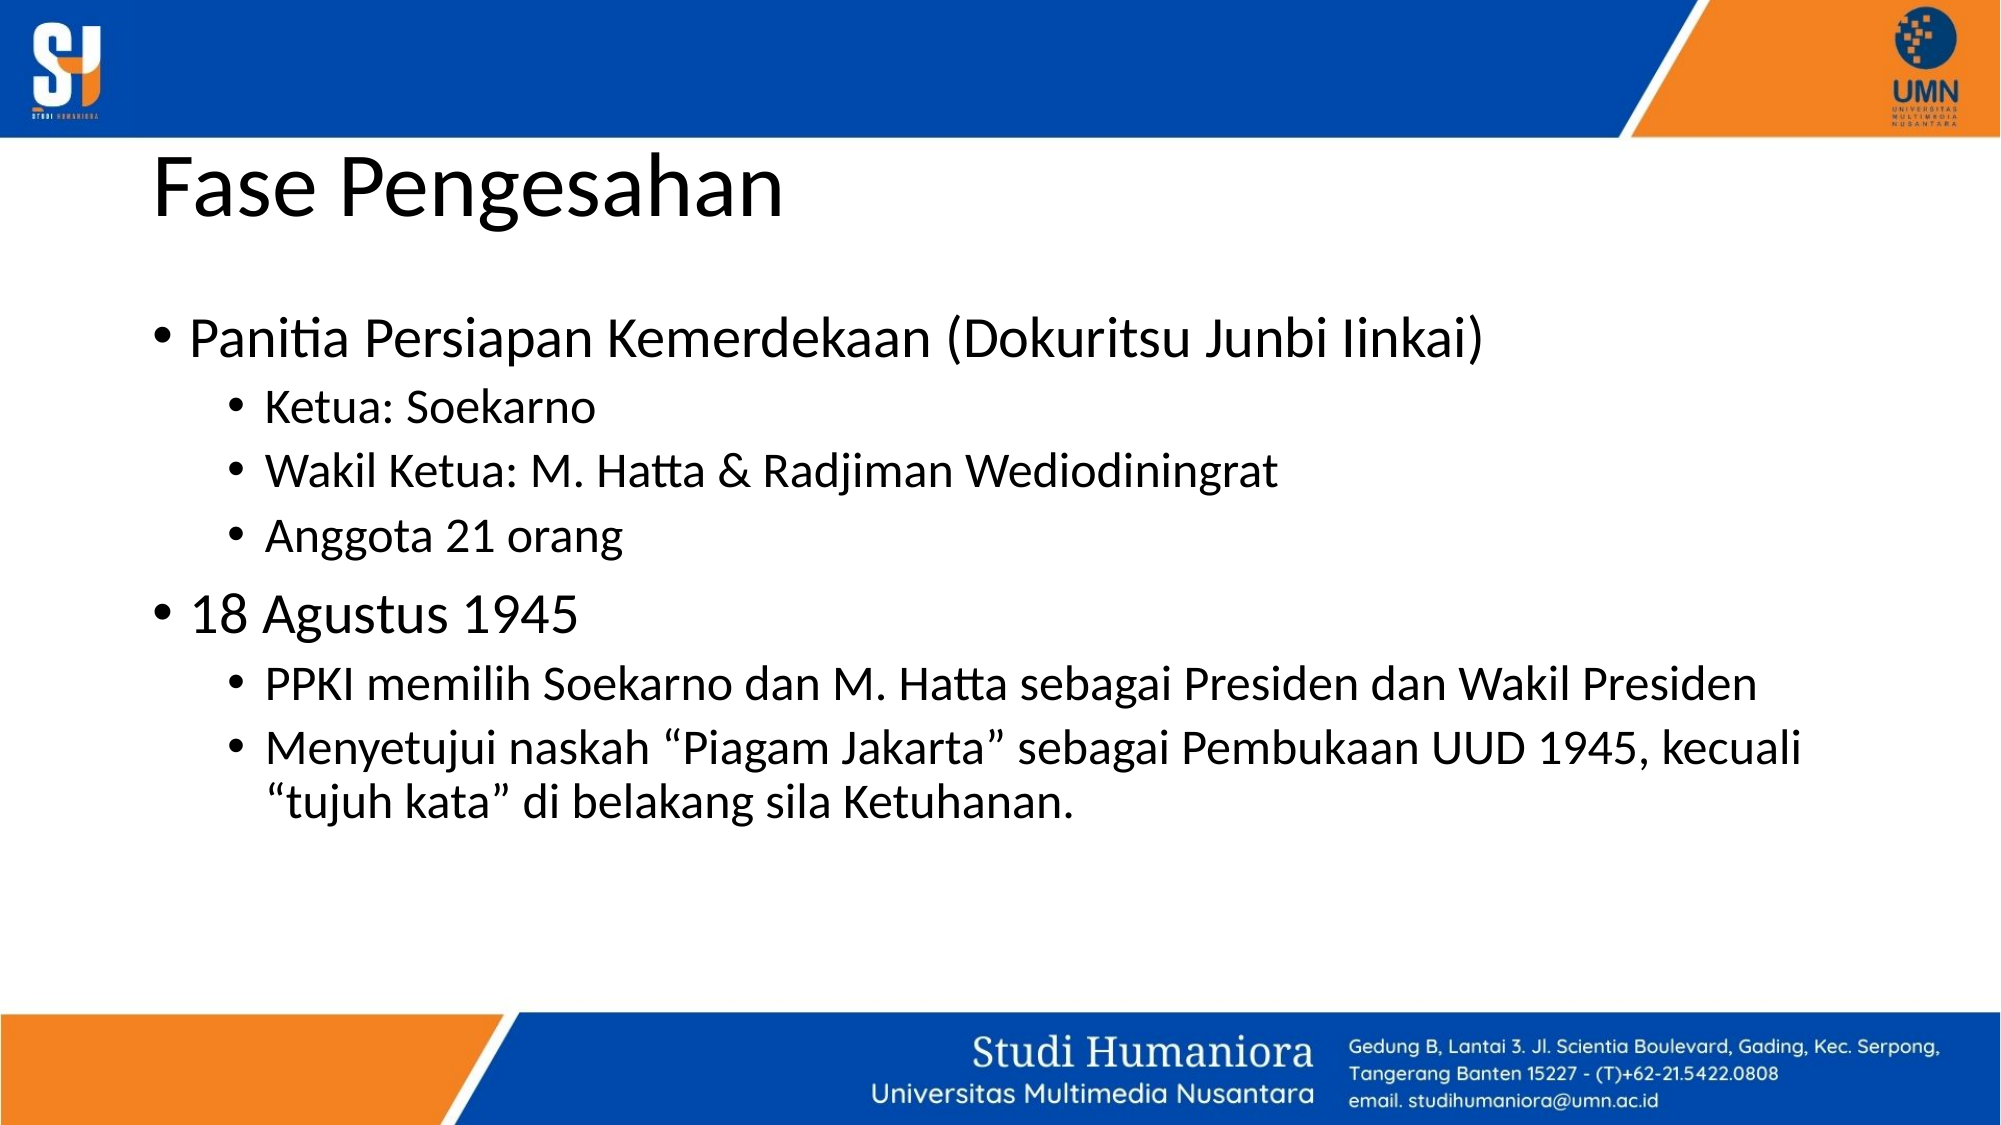

# Fase Pengesahan
Panitia Persiapan Kemerdekaan (Dokuritsu Junbi Iinkai)
Ketua: Soekarno
Wakil Ketua: M. Hatta & Radjiman Wediodiningrat
Anggota 21 orang
18 Agustus 1945
PPKI memilih Soekarno dan M. Hatta sebagai Presiden dan Wakil Presiden
Menyetujui naskah “Piagam Jakarta” sebagai Pembukaan UUD 1945, kecuali “tujuh kata” di belakang sila Ketuhanan.